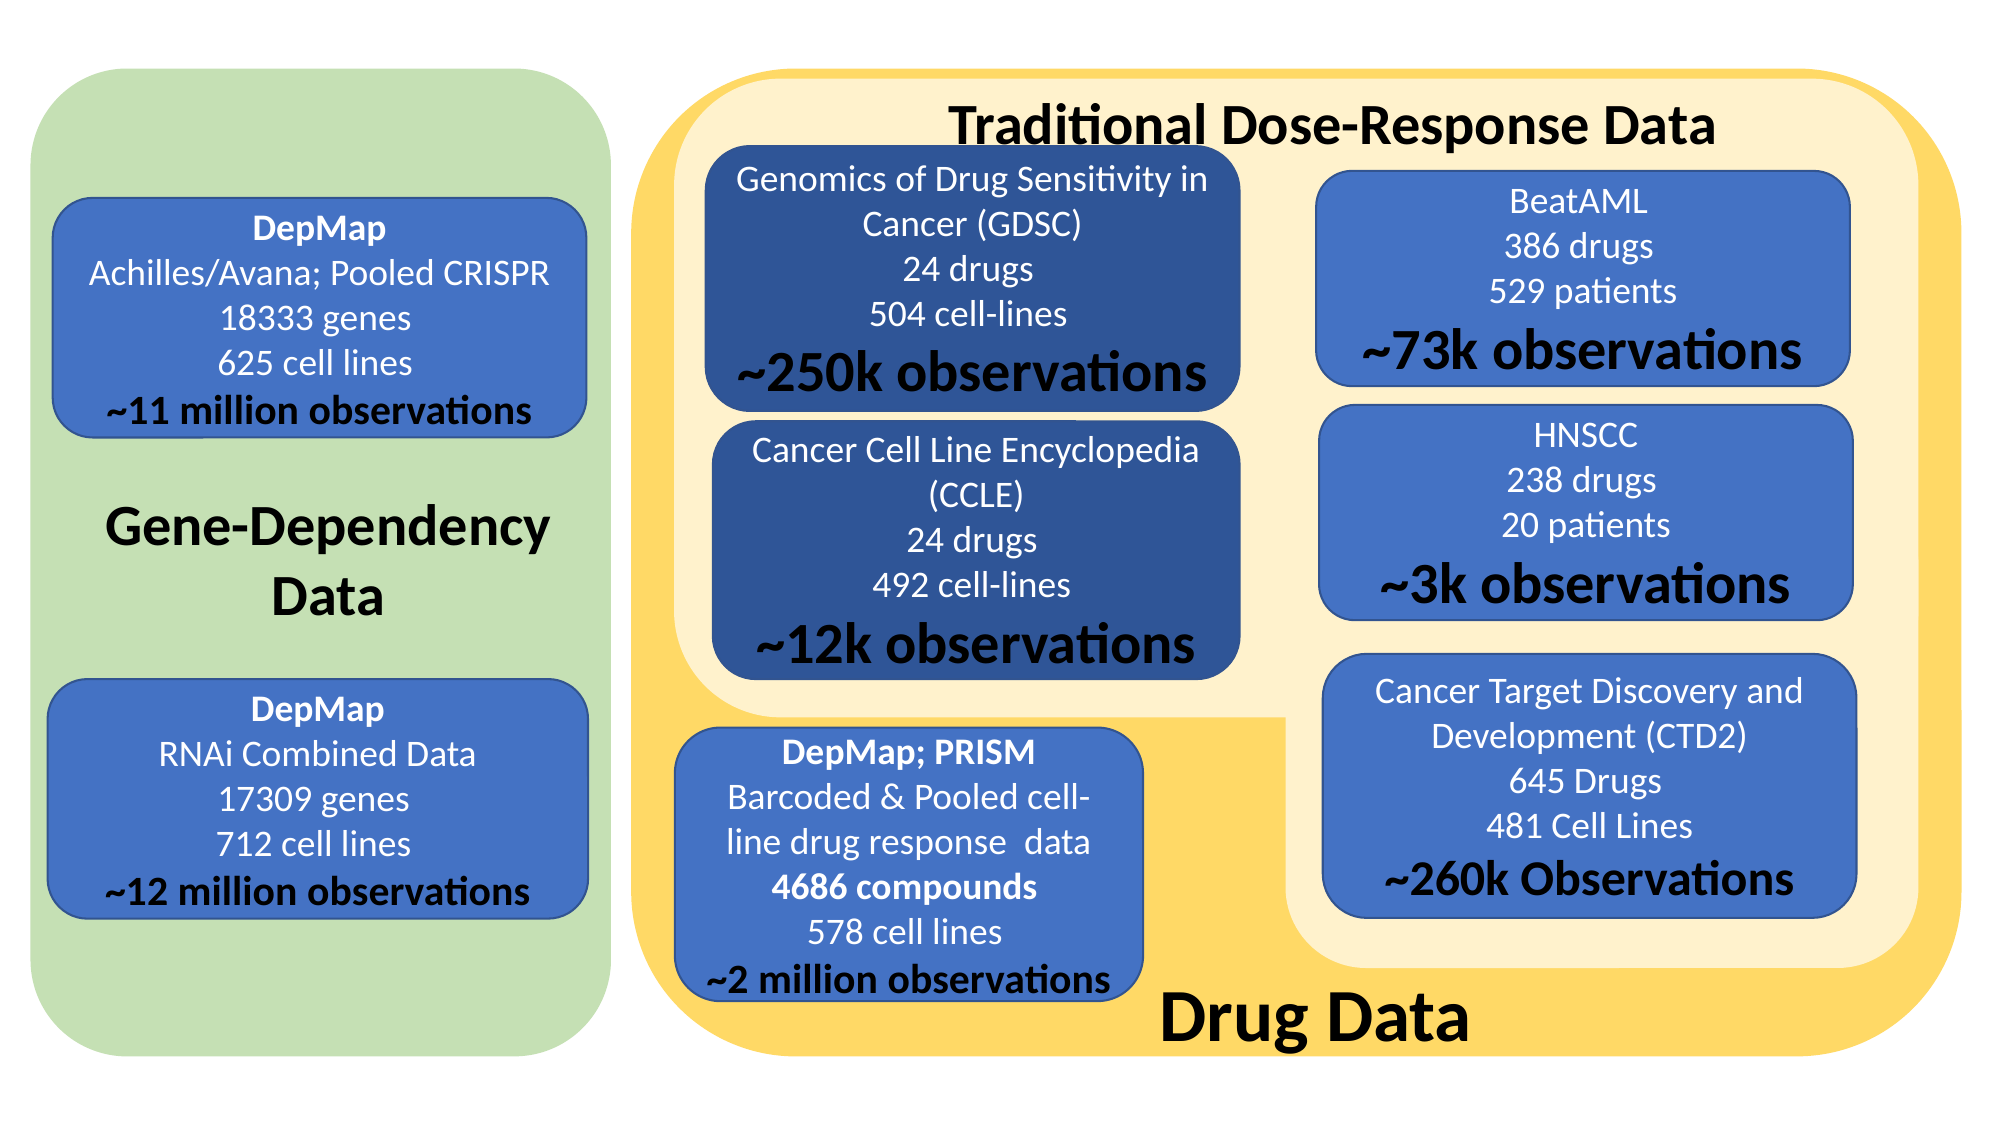

Traditional Dose-Response Data
Genomics of Drug Sensitivity in Cancer (GDSC)
24 drugs
504 cell-lines
~250k observations
BeatAML
386 drugs
529 patients
~73k observations
DepMap
Achilles/Avana; Pooled CRISPR
18333 genes
625 cell lines
~11 million observations
HNSCC
238 drugs
20 patients
~3k observations
Cancer Cell Line Encyclopedia
(CCLE)
24 drugs
492 cell-lines
~12k observations
Gene-Dependency
Data

Cancer Target Discovery and Development (CTD2)
645 Drugs
481 Cell Lines
 ~260k Observations
DepMap
RNAi Combined Data
17309 genes
712 cell lines
~12 million observations
DepMap; PRISM
Barcoded & Pooled cell-line drug response  data
4686 compounds
578 cell lines
~2 million observations
Drug Data